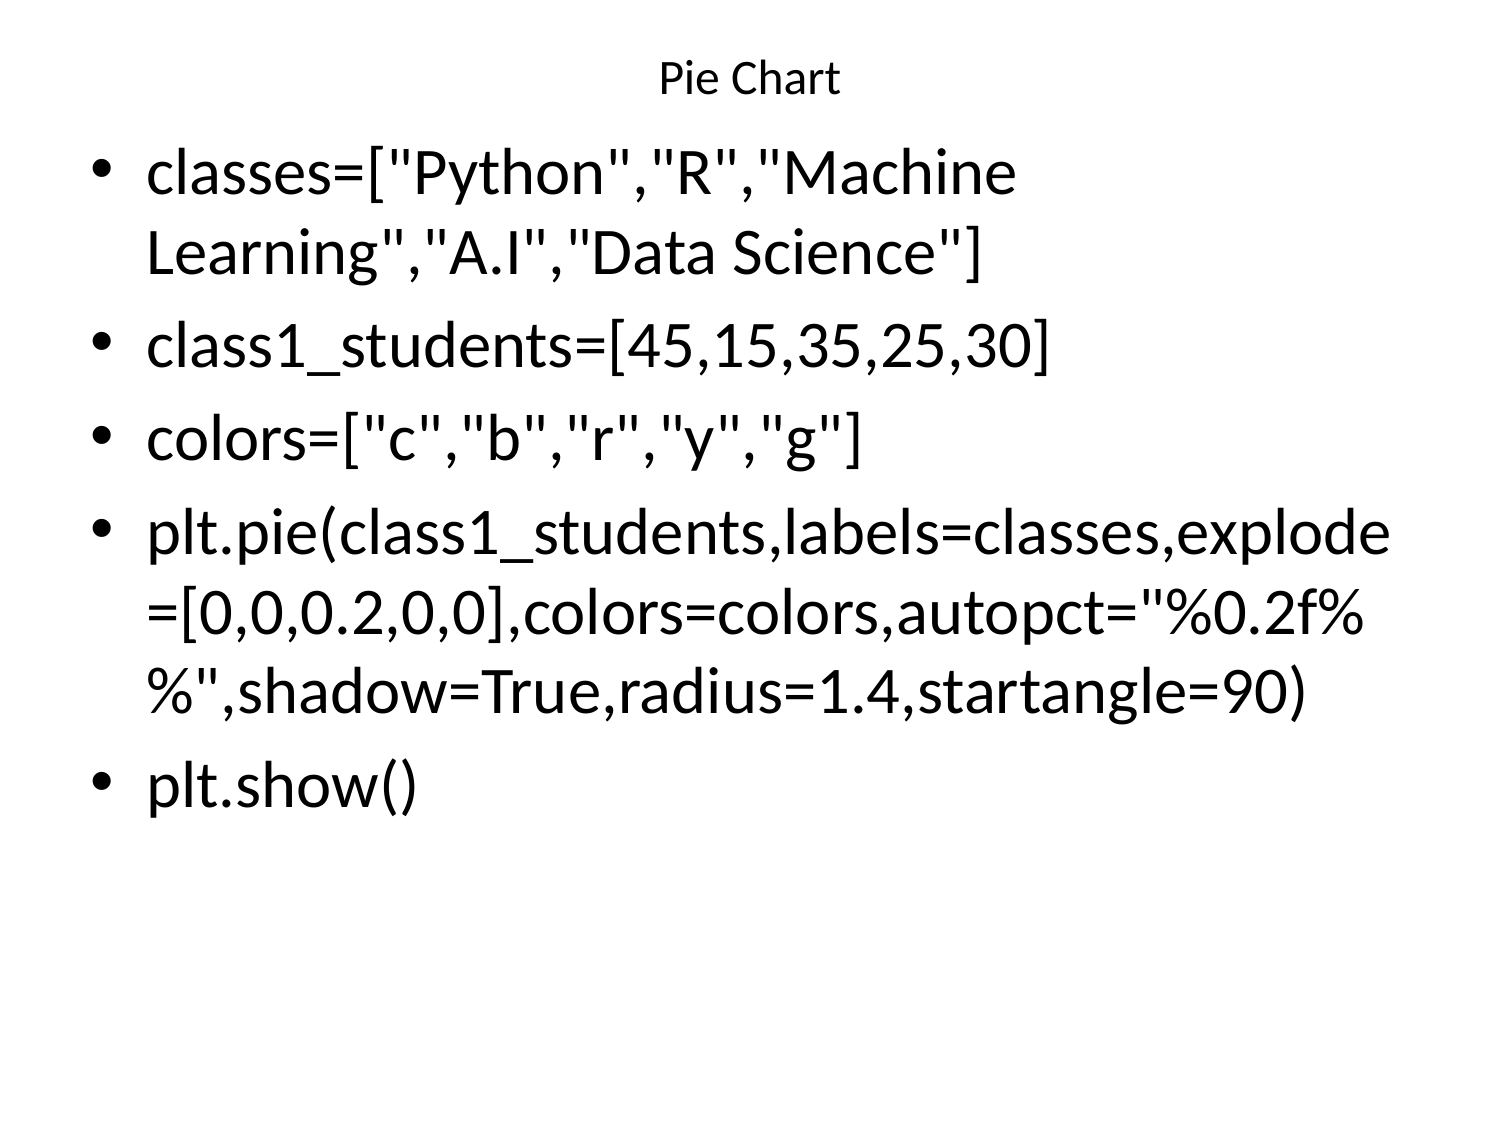

# Pie Chart
classes=["Python","R","Machine Learning","A.I","Data Science"]
class1_students=[45,15,35,25,30]
colors=["c","b","r","y","g"]
plt.pie(class1_students,labels=classes,explode=[0,0,0.2,0,0],colors=colors,autopct="%0.2f%%",shadow=True,radius=1.4,startangle=90)
plt.show()